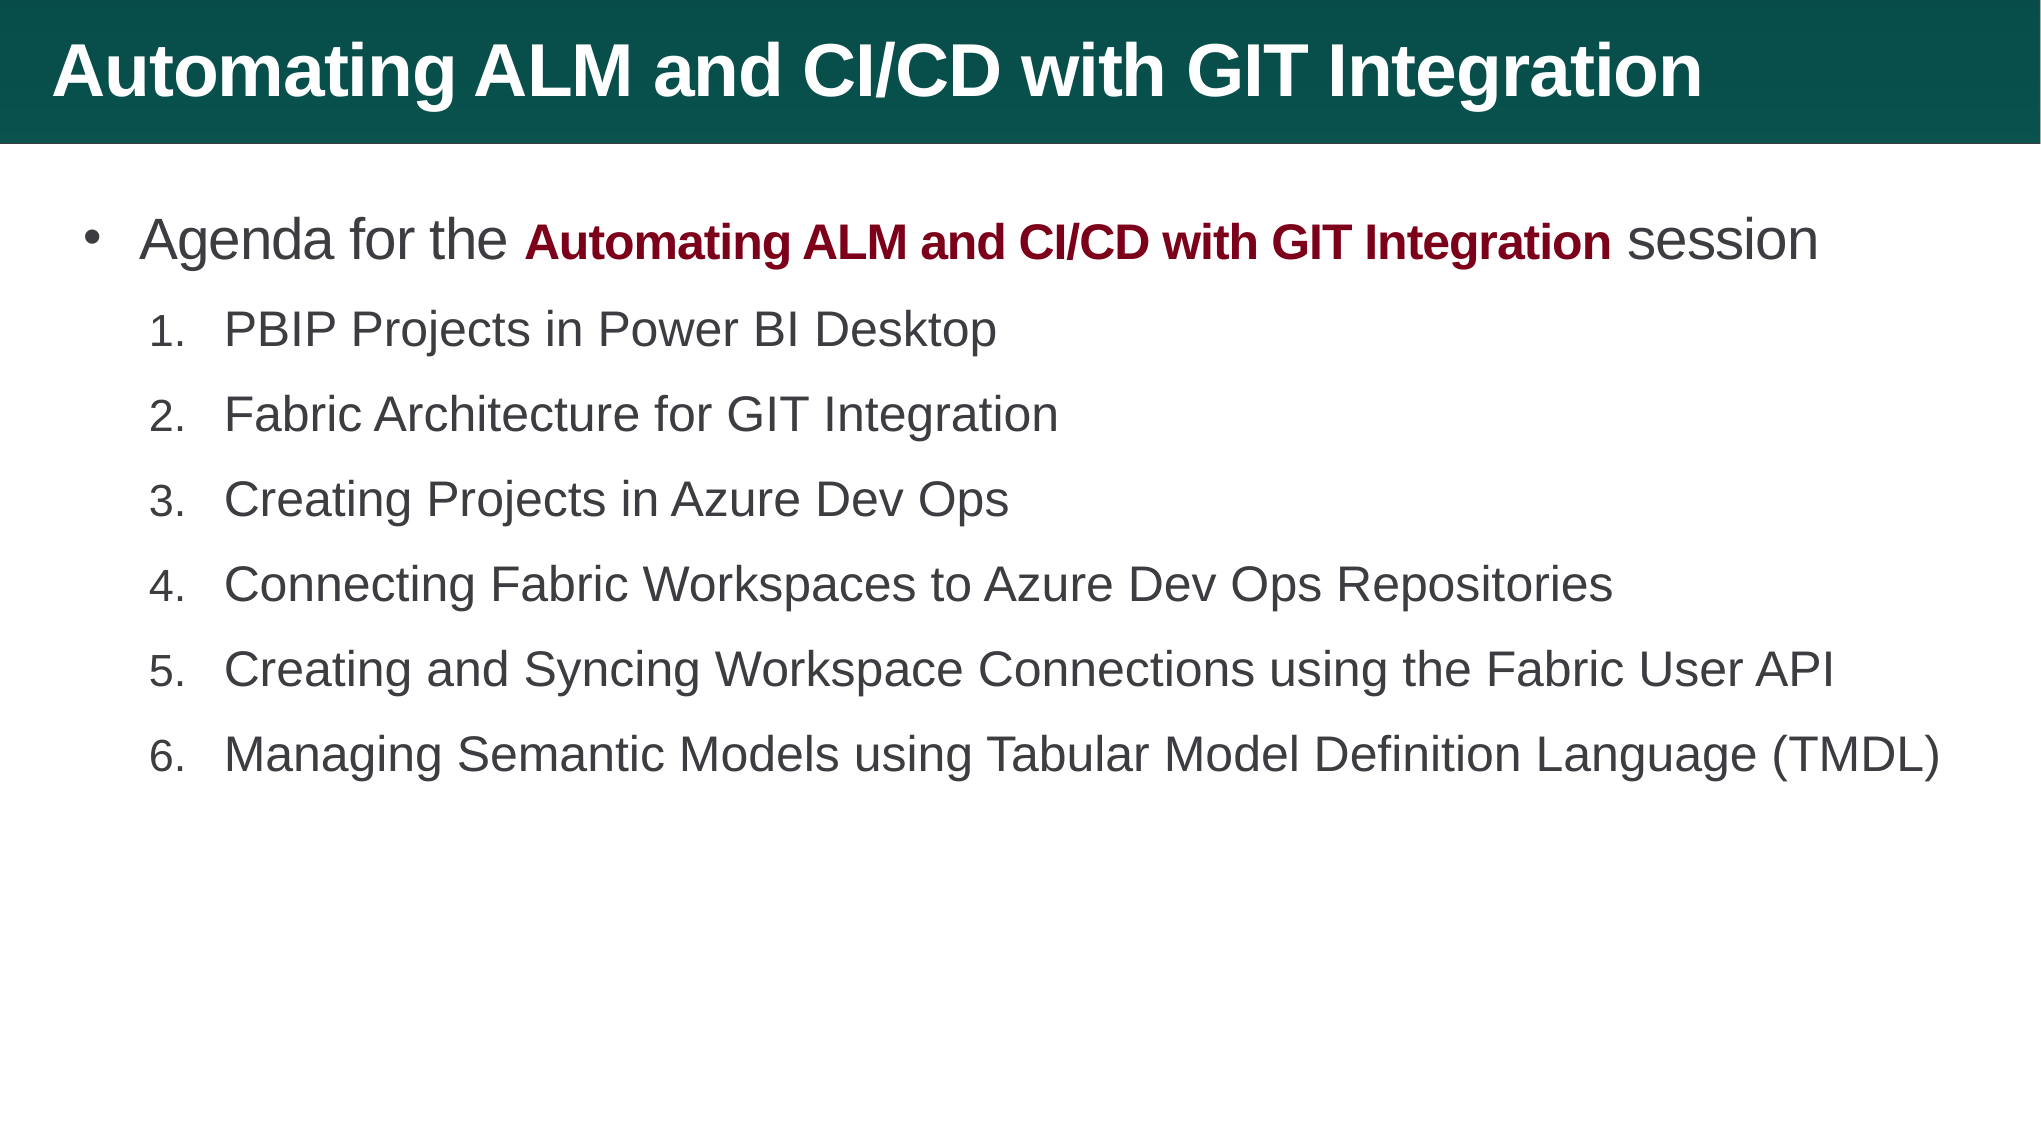

# Automating ALM and CI/CD with GIT Integration
Agenda for the Automating ALM and CI/CD with GIT Integration session
PBIP Projects in Power BI Desktop
Fabric Architecture for GIT Integration
Creating Projects in Azure Dev Ops
Connecting Fabric Workspaces to Azure Dev Ops Repositories
Creating and Syncing Workspace Connections using the Fabric User API
Managing Semantic Models using Tabular Model Definition Language (TMDL)